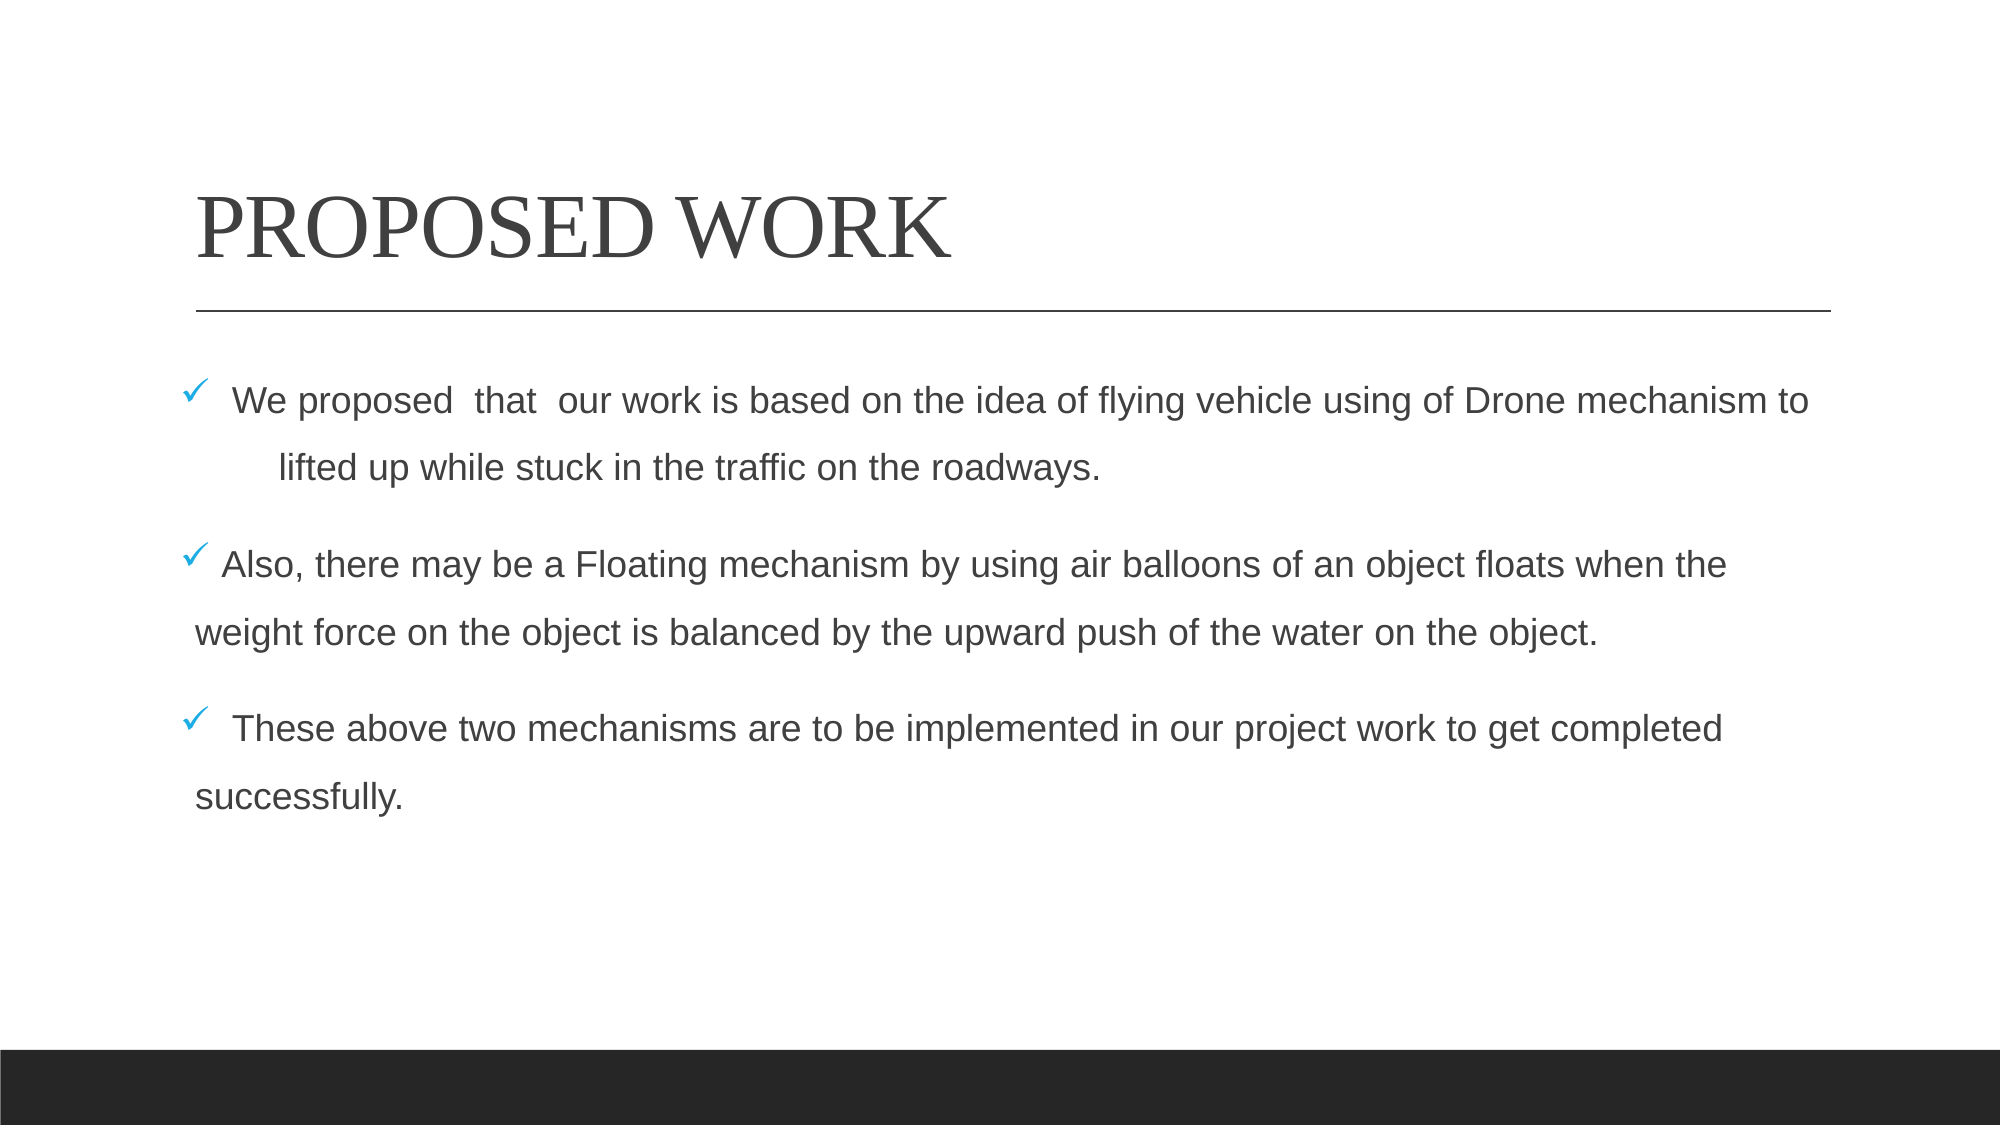

# PROPOSED WORK
  We proposed  that  our work is based on the idea of flying vehicle using of Drone mechanism to          lifted up while stuck in the traffic on the roadways.
 Also, there may be a Floating mechanism by using air balloons of an object floats when the weight force on the object is balanced by the upward push of the water on the object.
  These above two mechanisms are to be implemented in our project work to get completed successfully.